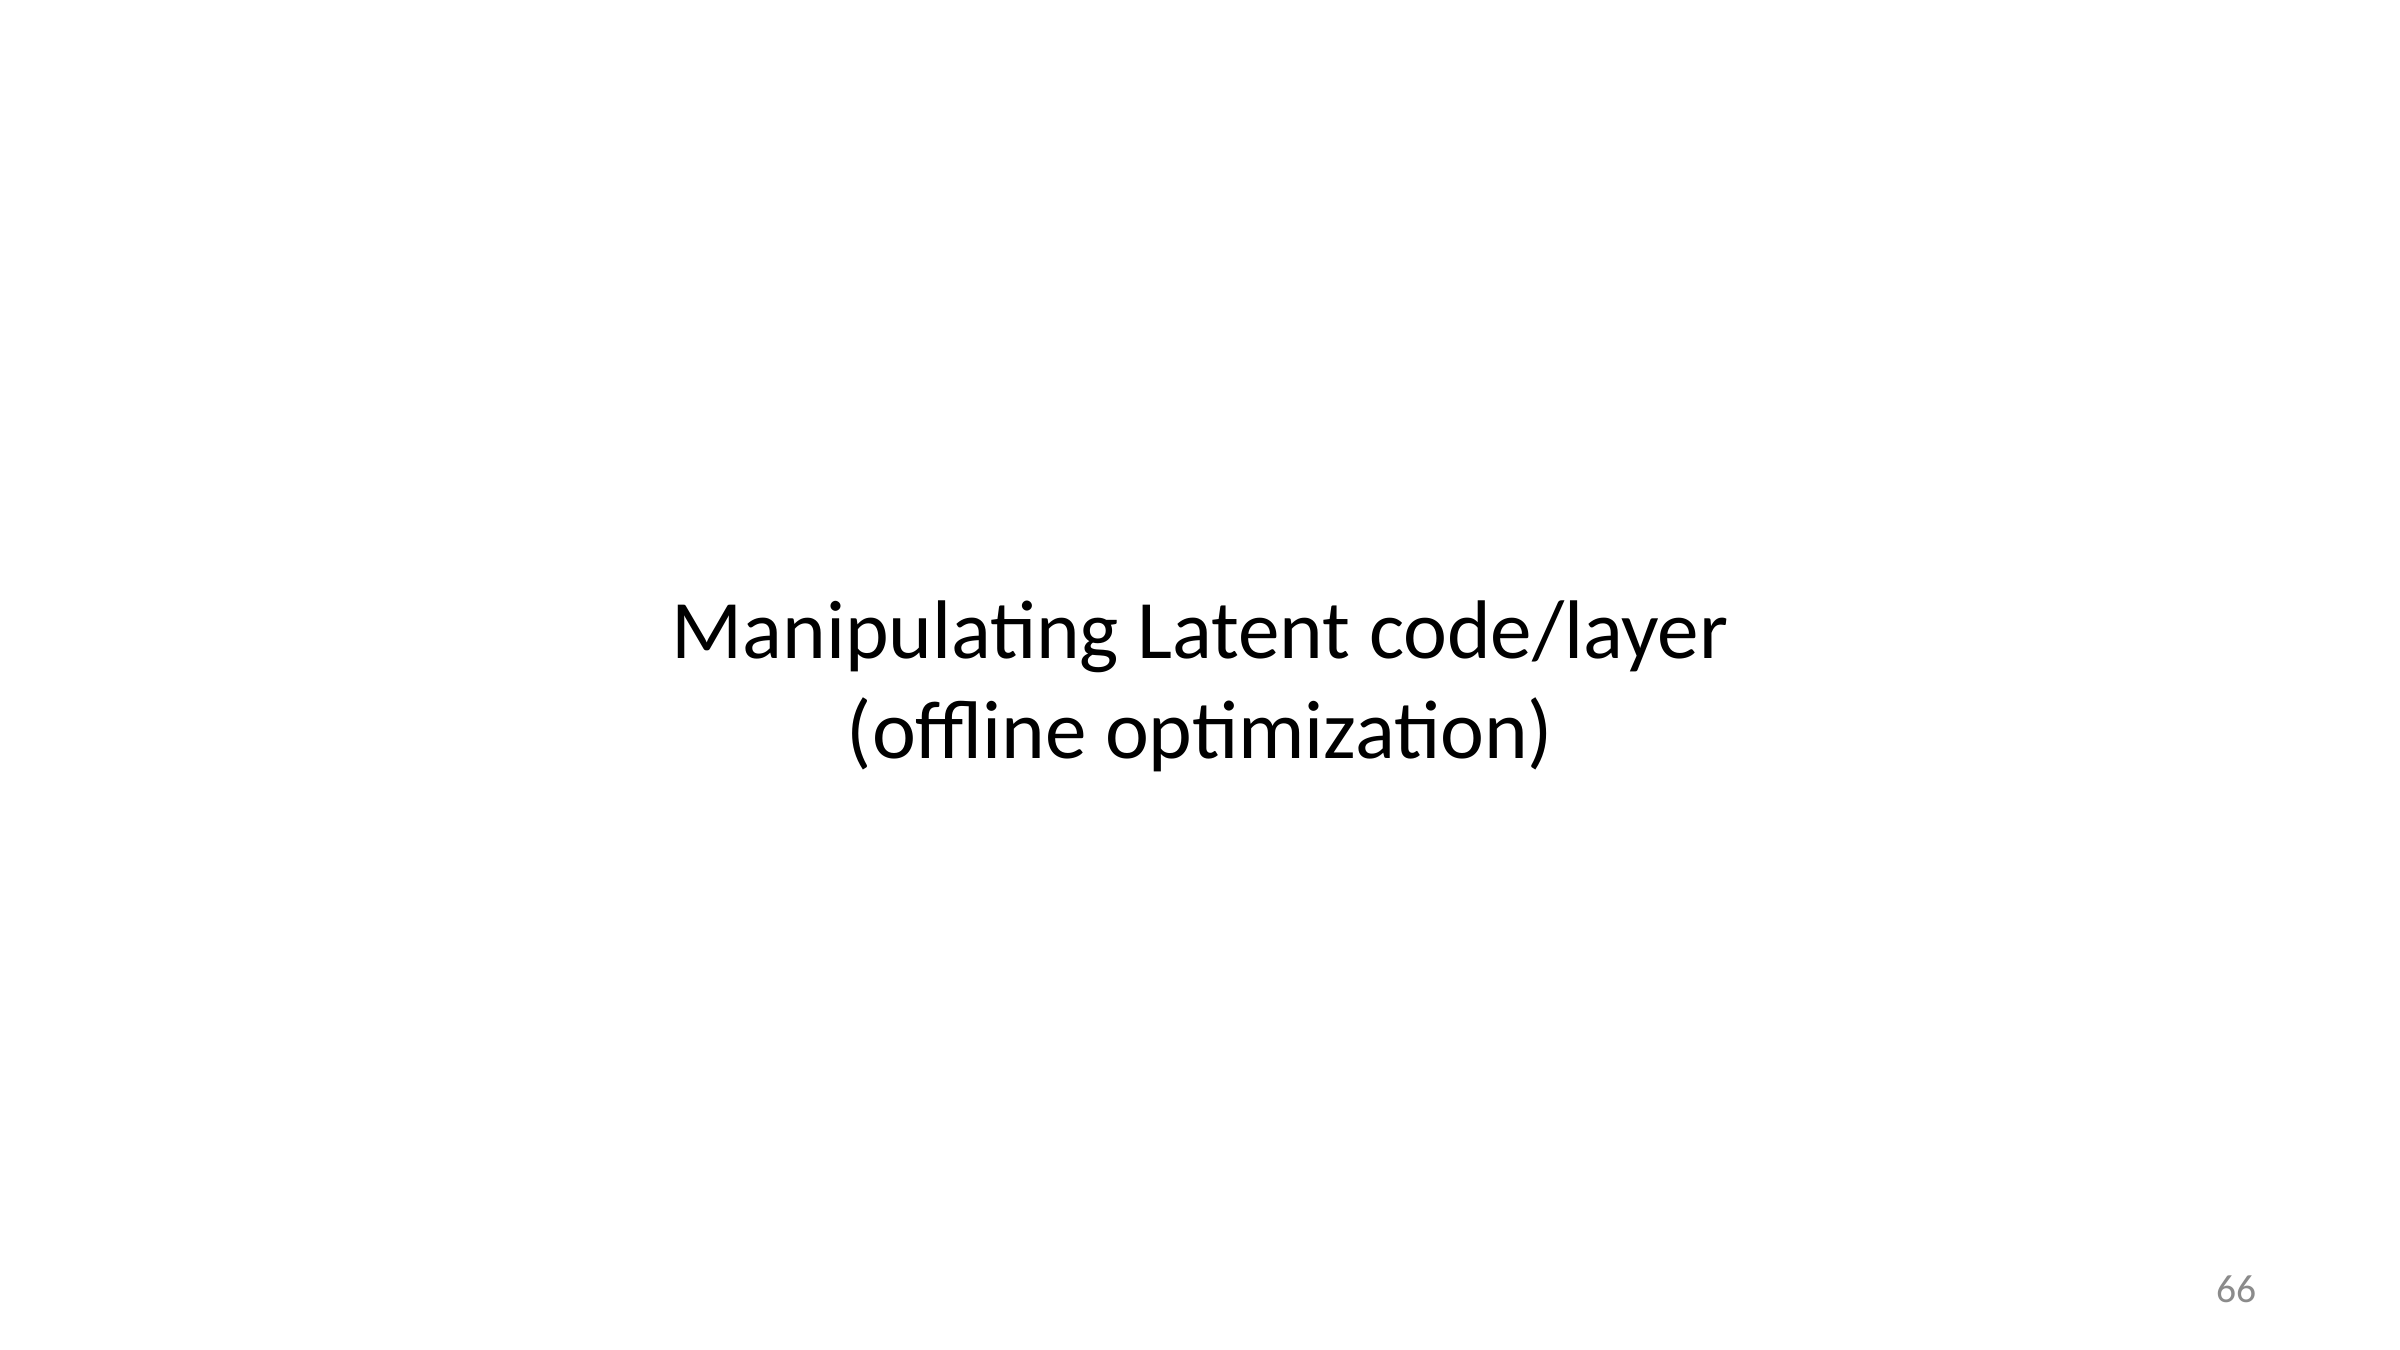

# Manipulating Latent code/layer (offline optimization)
66